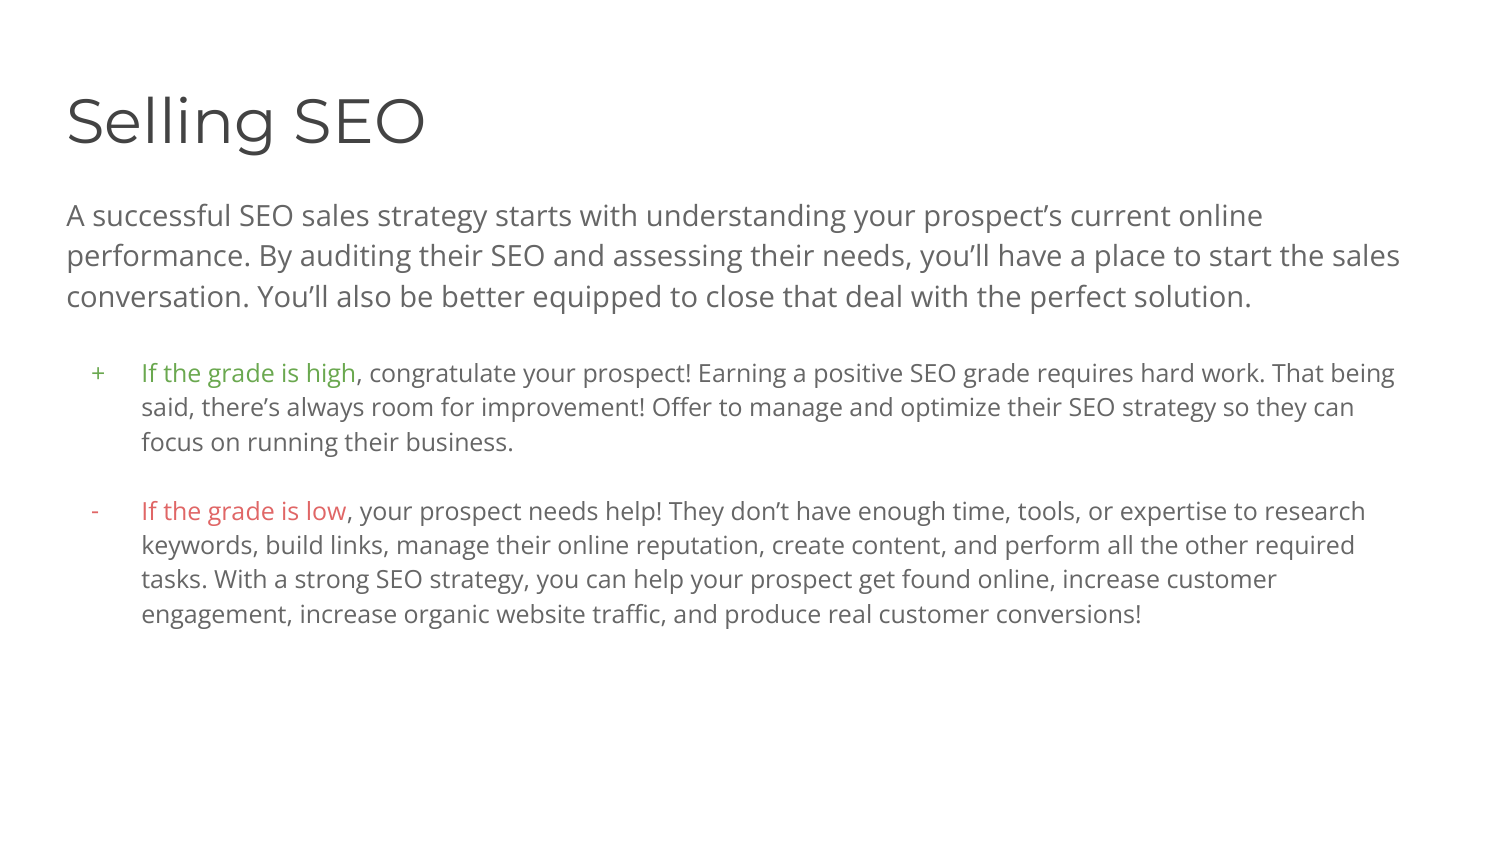

Selling SEO

A successful SEO sales strategy starts with understanding your prospect’s current online performance. By auditing their SEO and assessing their needs, you’ll have a place to start the sales conversation. You’ll also be better equipped to close that deal with the perfect solution.

If the grade is high, congratulate your prospect! Earning a positive SEO grade requires hard work. That being said, there’s always room for improvement! Offer to manage and optimize their SEO strategy so they can focus on running their business.

If the grade is low, your prospect needs help! They don’t have enough time, tools, or expertise to research keywords, build links, manage their online reputation, create content, and perform all the other required tasks. With a strong SEO strategy, you can help your prospect get found online, increase customer engagement, increase organic website traffic, and produce real customer conversions!